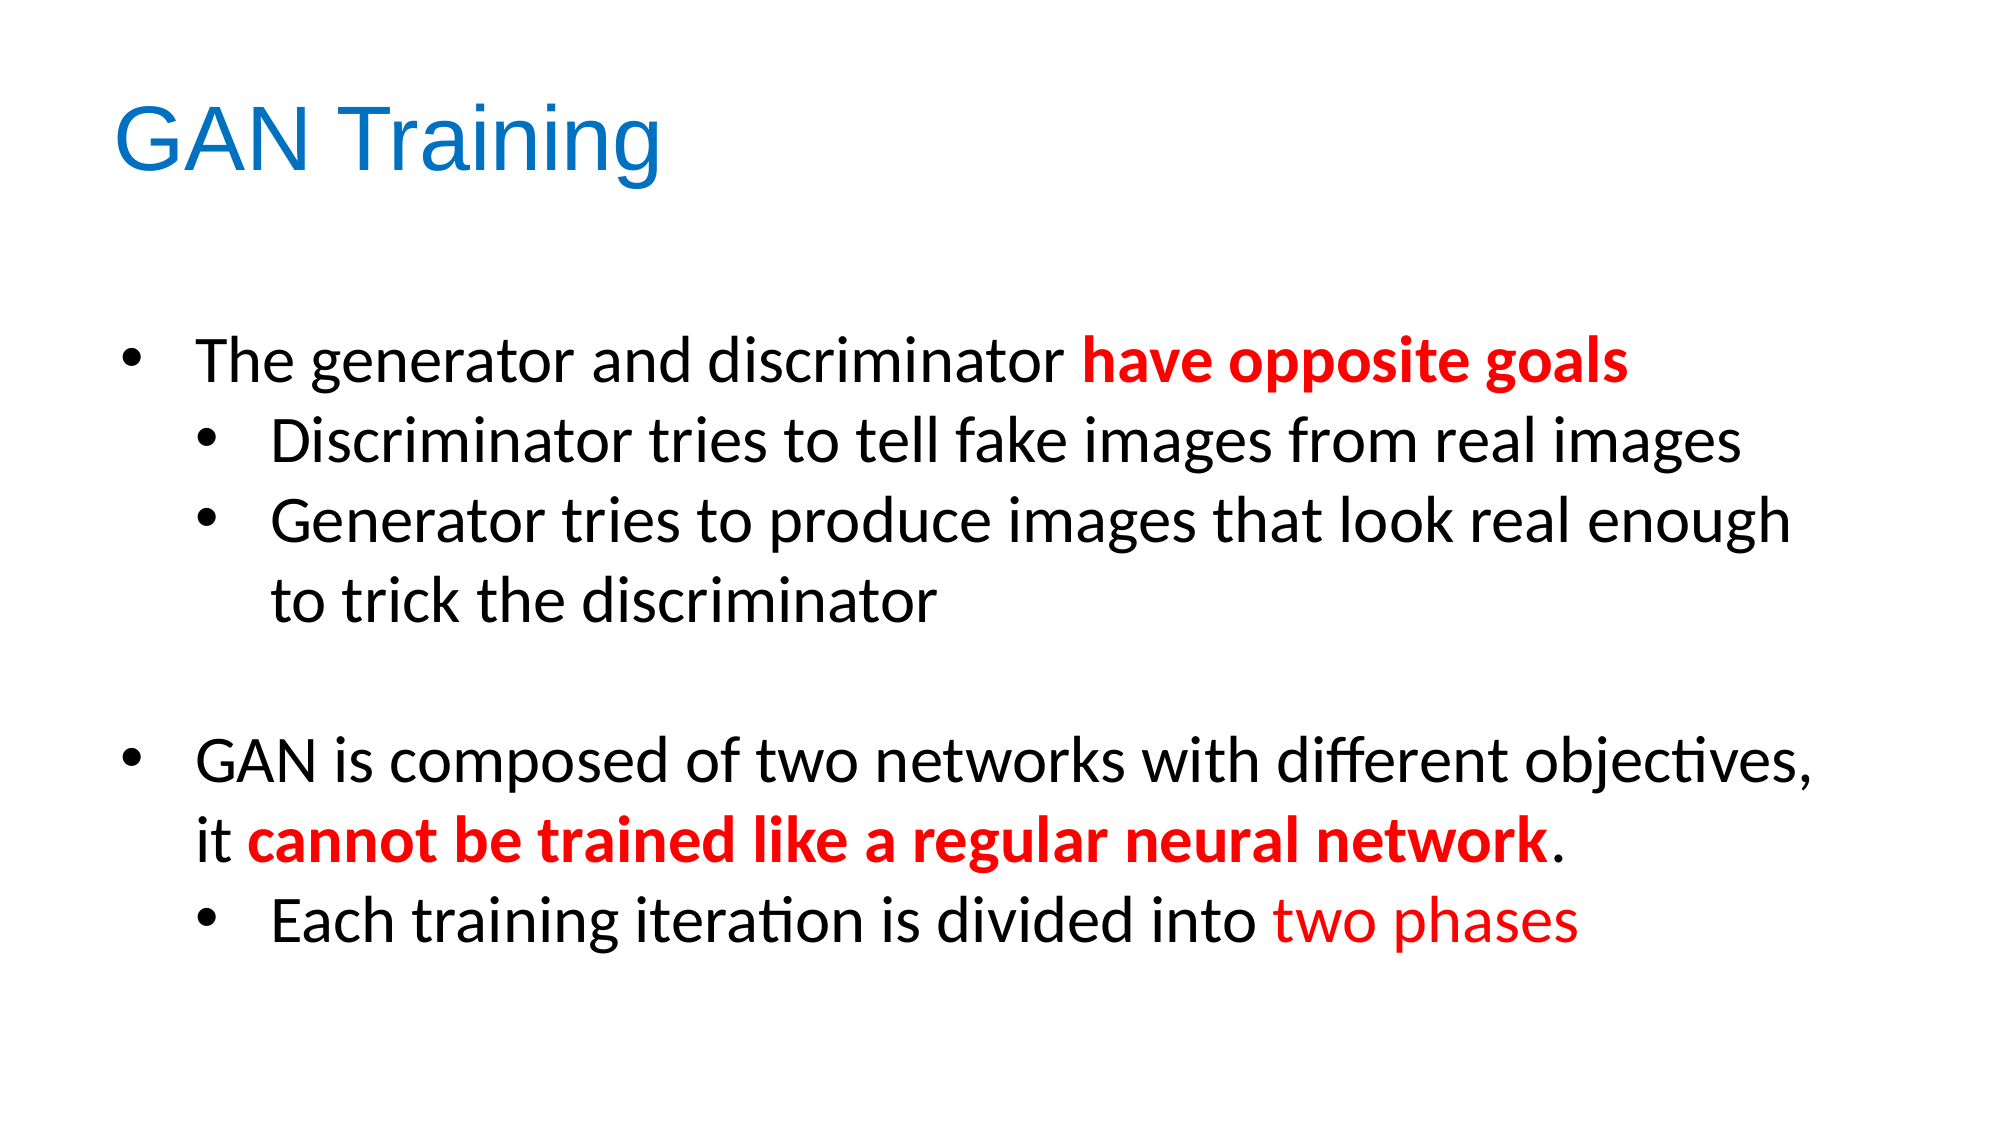

GAN Training
The generator and discriminator have opposite goals
Discriminator tries to tell fake images from real images
Generator tries to produce images that look real enough to trick the discriminator

GAN is composed of two networks with different objectives, it cannot be trained like a regular neural network.
Each training iteration is divided into two phases